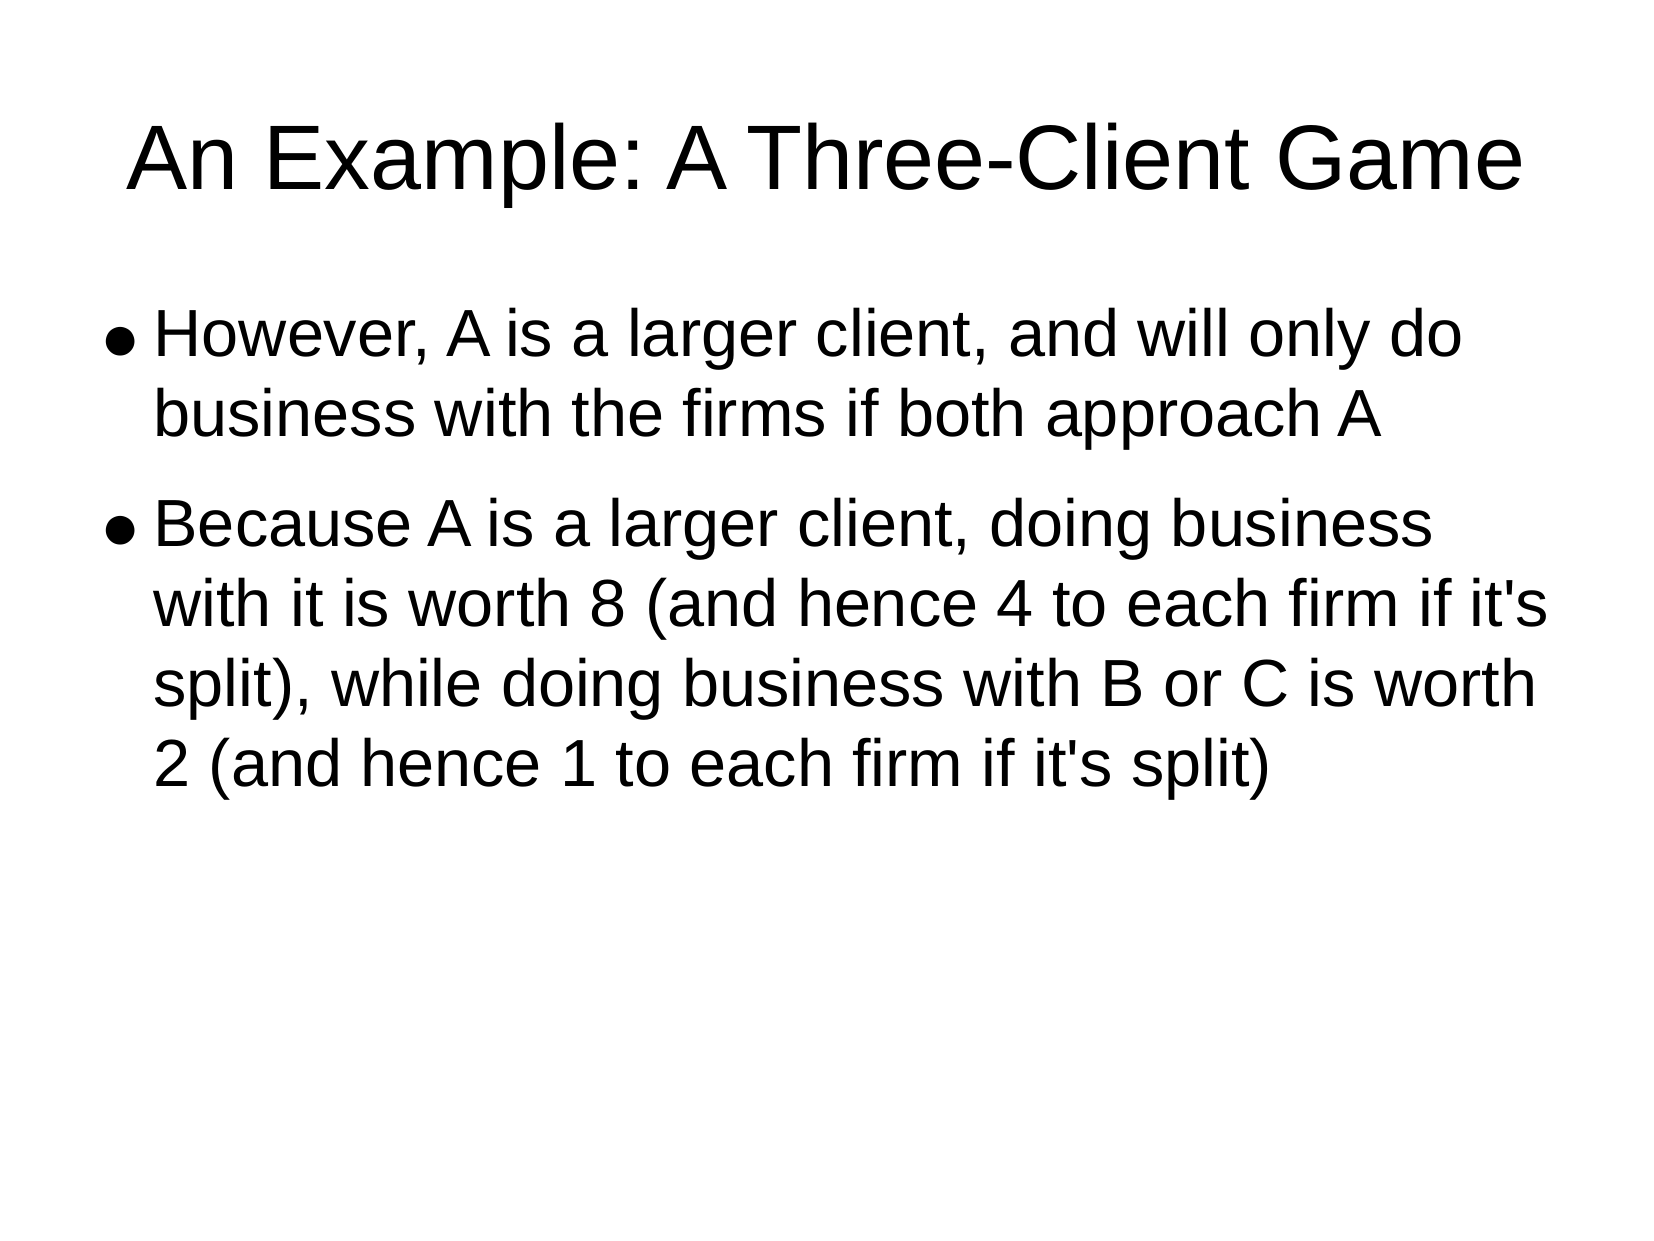

An Example: A Three-Client Game
However, A is a larger client, and will only do business with the firms if both approach A
Because A is a larger client, doing business with it is worth 8 (and hence 4 to each firm if it's split), while doing business with B or C is worth 2 (and hence 1 to each firm if it's split)